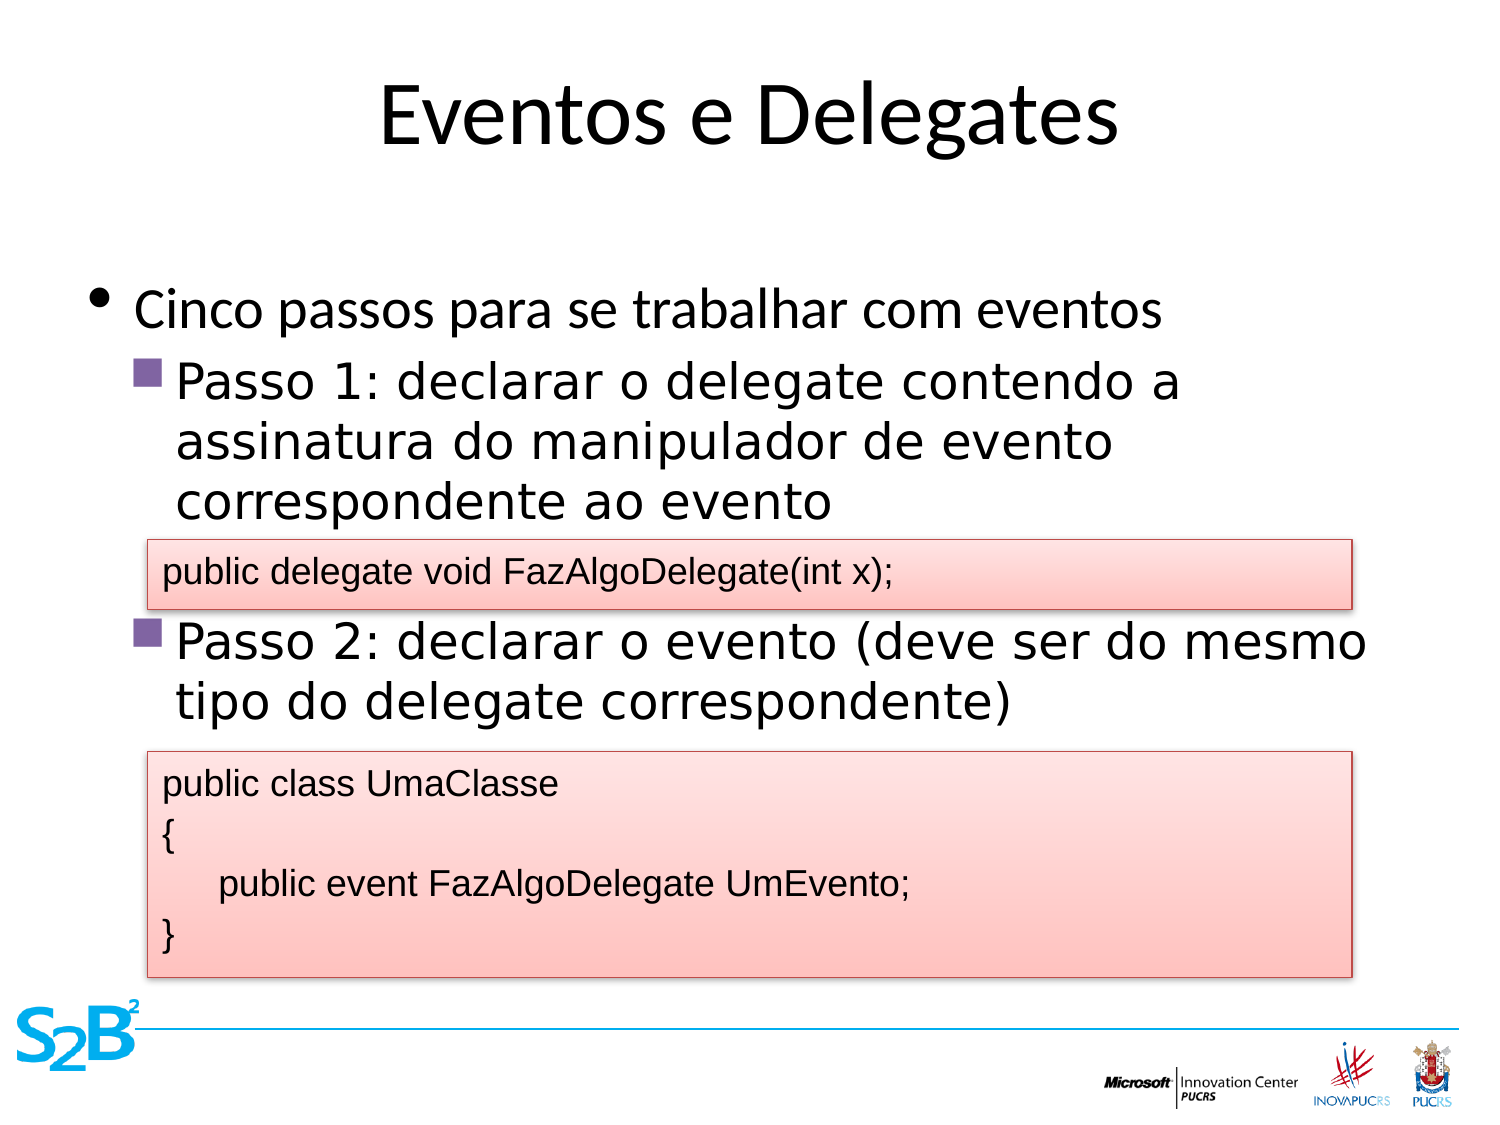

# Eventos e Delegates
Cinco passos para se trabalhar com eventos
Passo 1: declarar o delegate contendo a assinatura do manipulador de evento correspondente ao evento

Passo 2: declarar o evento (deve ser do mesmo tipo do delegate correspondente)
public delegate void FazAlgoDelegate(int x);
public class UmaClasse
{
	public event FazAlgoDelegate UmEvento;
}